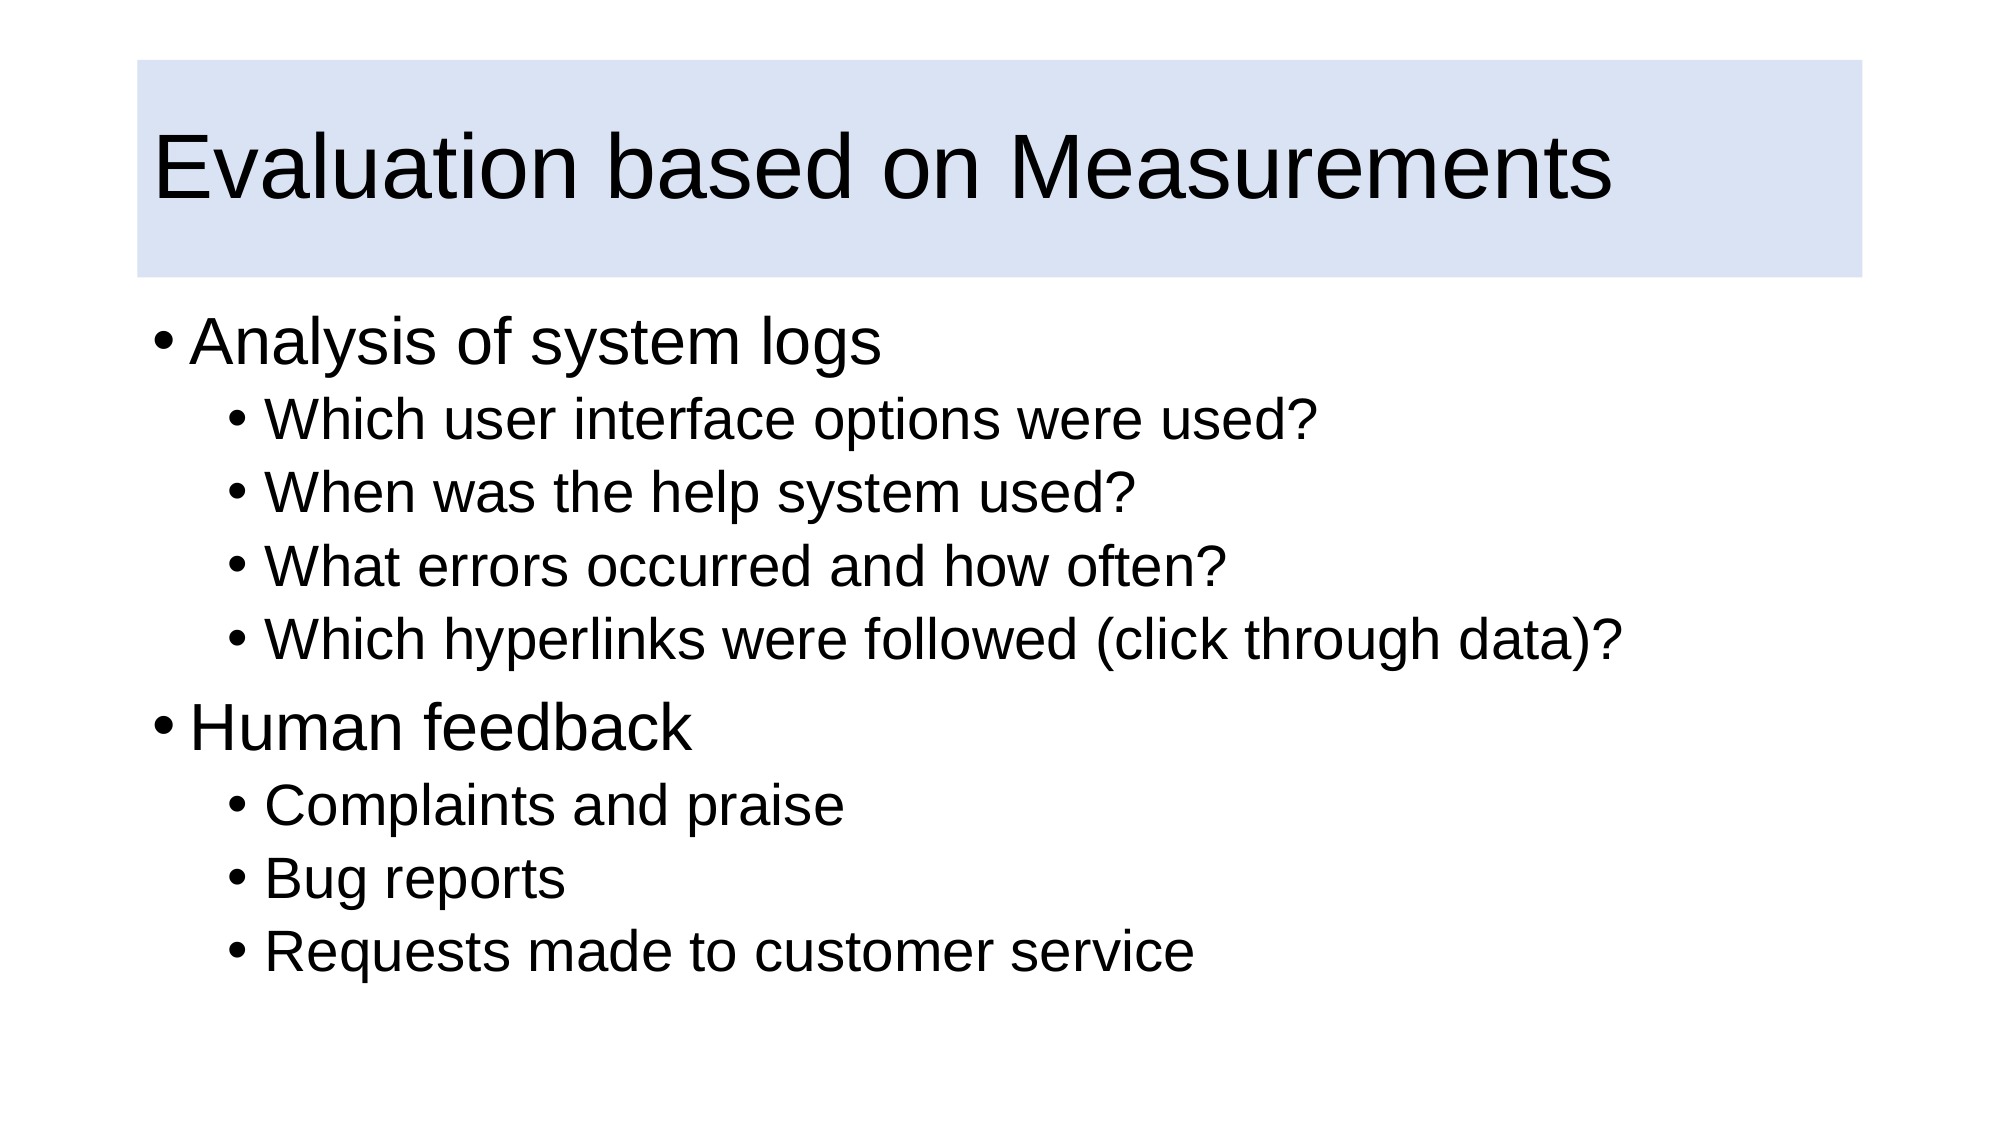

# Evaluation based on Measurements
Analysis of system logs
Which user interface options were used?
When was the help system used?
What errors occurred and how often?
Which hyperlinks were followed (click through data)?
Human feedback
Complaints and praise
Bug reports
Requests made to customer service